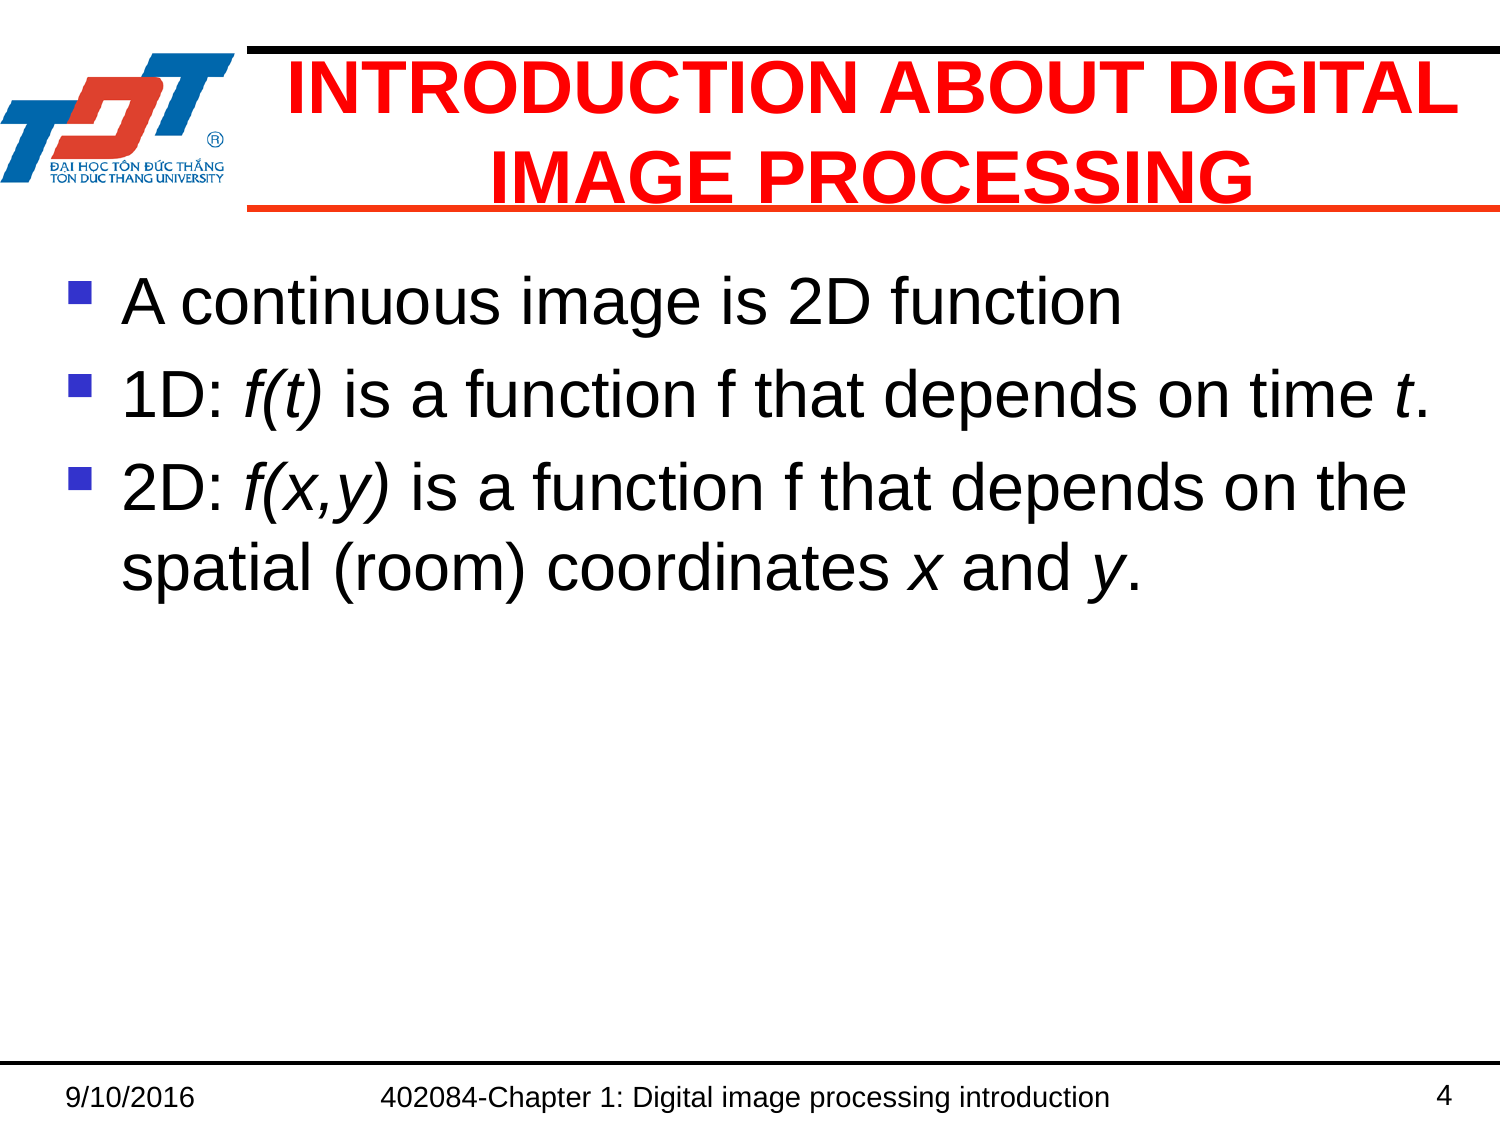

# Introduction about Digital Image Processing
A continuous image is 2D function
1D: f(t) is a function f that depends on time t.
2D: f(x,y) is a function f that depends on the spatial (room) coordinates x and y.

4
9/10/2016
402084-Chapter 1: Digital image processing introduction